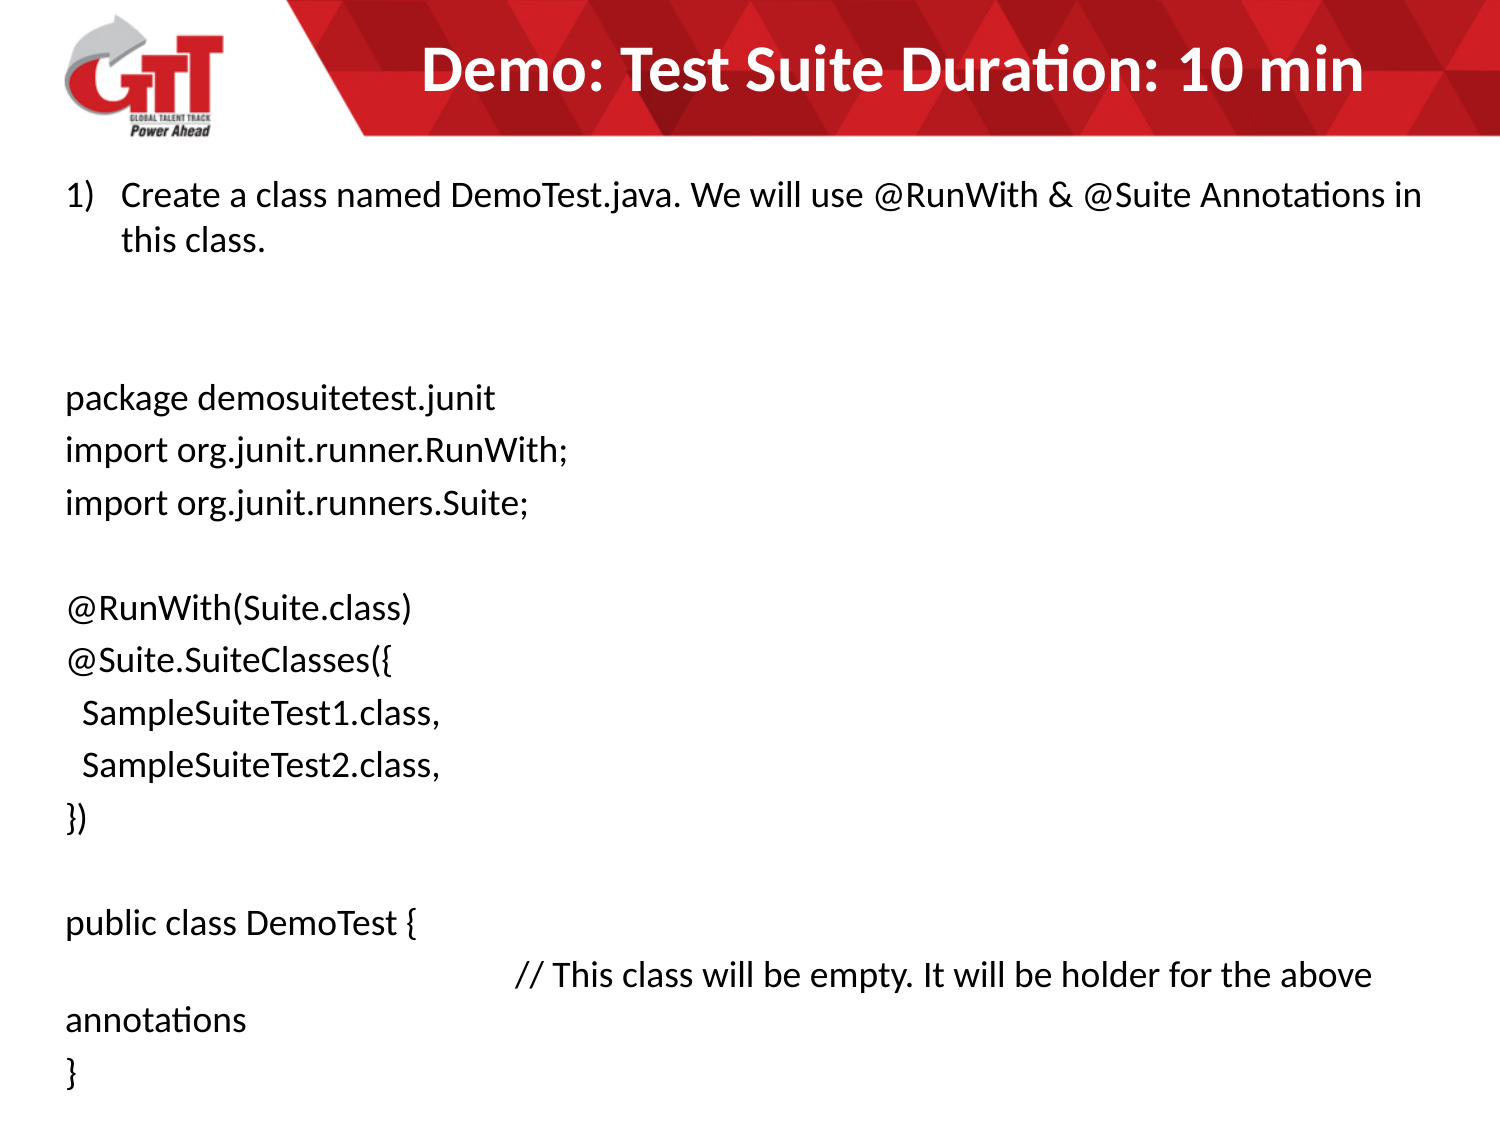

# Demo: Test Suite Duration: 10 min
Create a class named DemoTest.java. We will use @RunWith & @Suite Annotations in this class.

package demosuitetest.junit
import org.junit.runner.RunWith;
import org.junit.runners.Suite;

@RunWith(Suite.class)
@Suite.SuiteClasses({
  SampleSuiteTest1.class,
  SampleSuiteTest2.class,
})

public class DemoTest {
			// This class will be empty. It will be holder for the above annotations
}